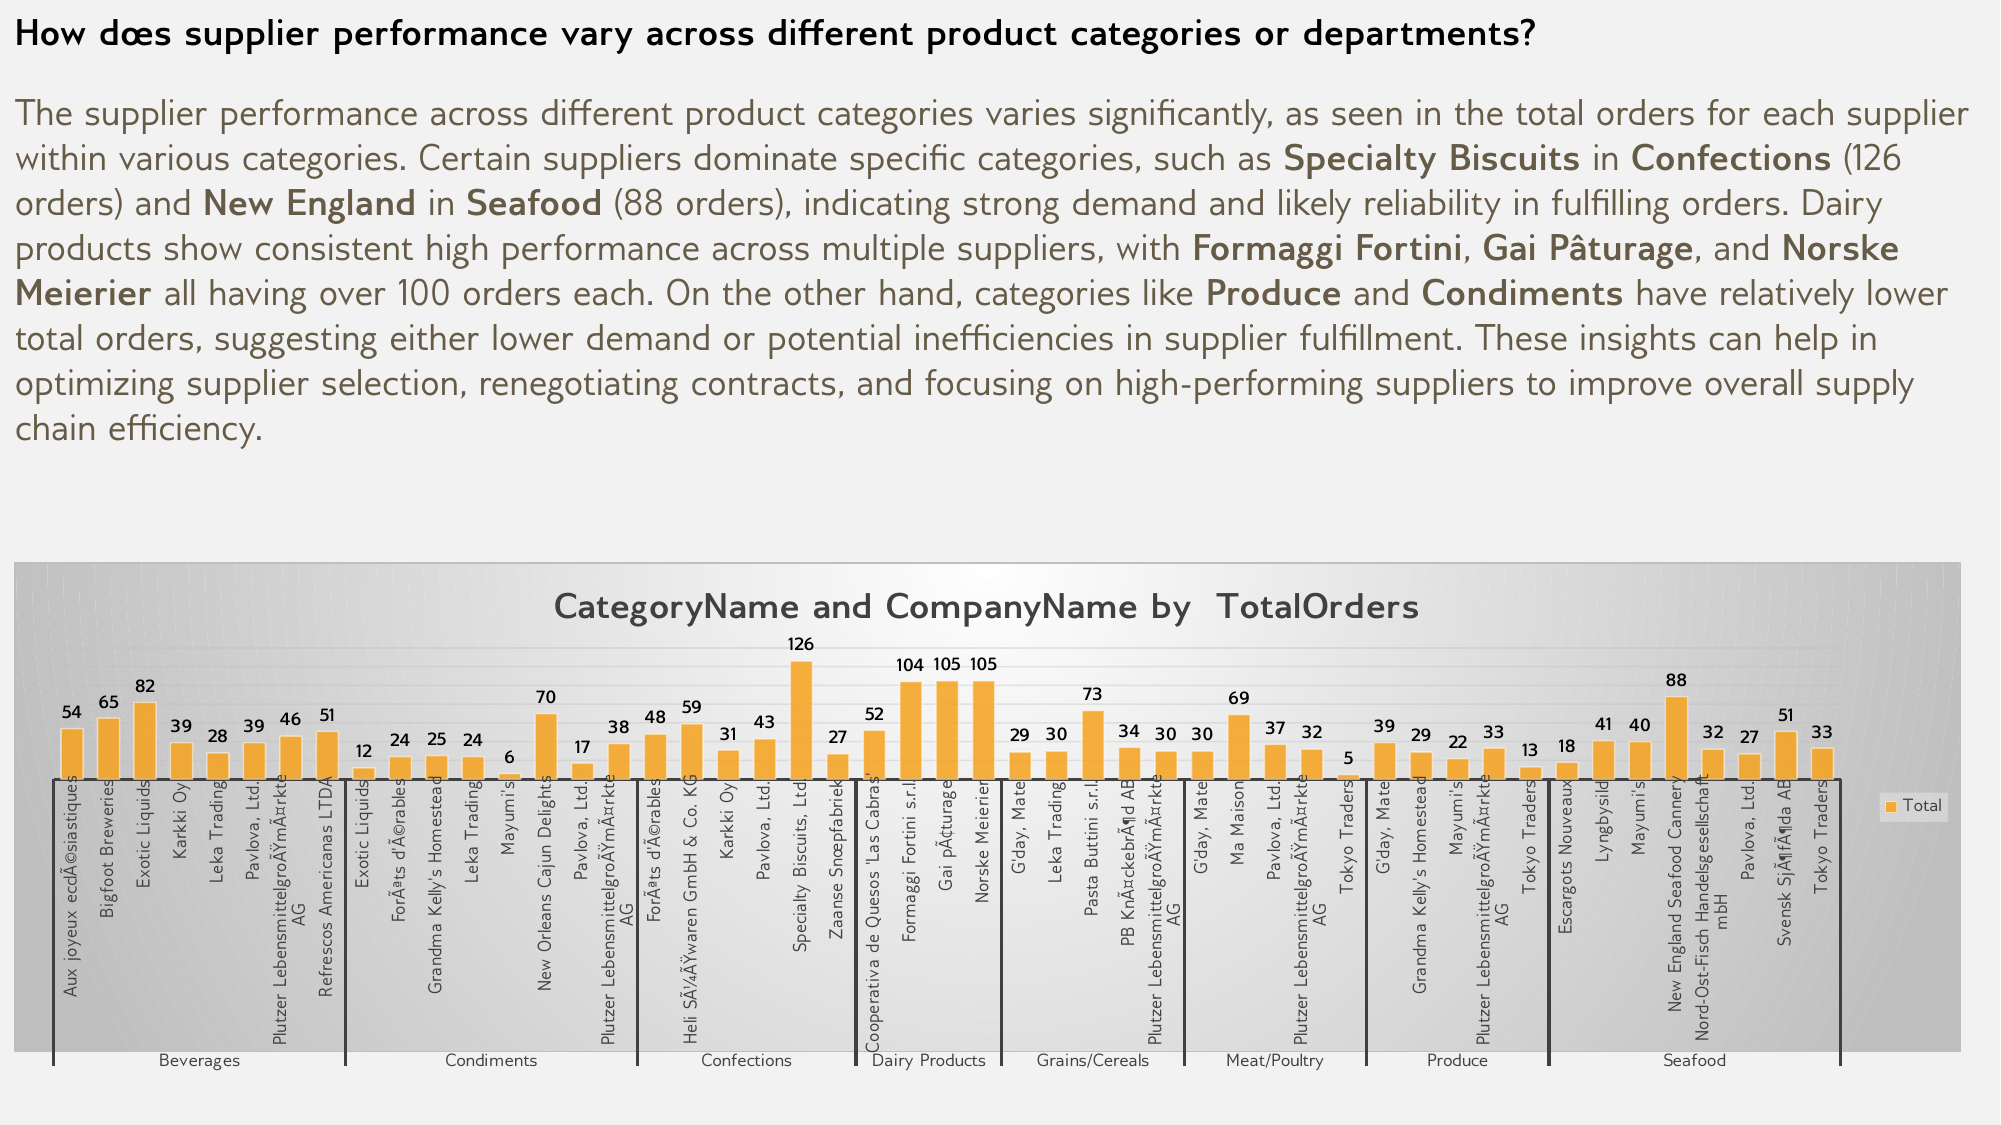

How does supplier performance vary across different product categories or departments?
The supplier performance across different product categories varies significantly, as seen in the total orders for each supplier within various categories. Certain suppliers dominate specific categories, such as Specialty Biscuits in Confections (126 orders) and New England in Seafood (88 orders), indicating strong demand and likely reliability in fulfilling orders. Dairy products show consistent high performance across multiple suppliers, with Formaggi Fortini, Gai Pâturage, and Norske Meierier all having over 100 orders each. On the other hand, categories like Produce and Condiments have relatively lower total orders, suggesting either lower demand or potential inefficiencies in supplier fulfillment. These insights can help in optimizing supplier selection, renegotiating contracts, and focusing on high-performing suppliers to improve overall supply chain efficiency.

### Chart: CategoryName and CompanyName by  TotalOrders

| Category | Total |
|---|---|
| Aux joyeux ecclÃ©siastiques | 54.0 |
| Bigfoot Breweries | 65.0 |
| Exotic Liquids | 82.0 |
| Karkki Oy | 39.0 |
| Leka Trading | 28.0 |
| Pavlova, Ltd. | 39.0 |
| Plutzer LebensmittelgroÃŸmÃ¤rkte AG | 46.0 |
| Refrescos Americanas LTDA | 51.0 |
| Exotic Liquids | 12.0 |
| ForÃªts d'Ã©rables | 24.0 |
| Grandma Kelly's Homestead | 25.0 |
| Leka Trading | 24.0 |
| Mayumi's | 6.0 |
| New Orleans Cajun Delights | 70.0 |
| Pavlova, Ltd. | 17.0 |
| Plutzer LebensmittelgroÃŸmÃ¤rkte AG | 38.0 |
| ForÃªts d'Ã©rables | 48.0 |
| Heli SÃ¼ÃŸwaren GmbH & Co. KG | 59.0 |
| Karkki Oy | 31.0 |
| Pavlova, Ltd. | 43.0 |
| Specialty Biscuits, Ltd. | 126.0 |
| Zaanse Snoepfabriek | 27.0 |
| Cooperativa de Quesos 'Las Cabras' | 52.0 |
| Formaggi Fortini s.r.l. | 104.0 |
| Gai pÃ¢turage | 105.0 |
| Norske Meierier | 105.0 |
| G'day, Mate | 29.0 |
| Leka Trading | 30.0 |
| Pasta Buttini s.r.l. | 73.0 |
| PB KnÃ¤ckebrÃ¶d AB | 34.0 |
| Plutzer LebensmittelgroÃŸmÃ¤rkte AG | 30.0 |
| G'day, Mate | 30.0 |
| Ma Maison | 69.0 |
| Pavlova, Ltd. | 37.0 |
| Plutzer LebensmittelgroÃŸmÃ¤rkte AG | 32.0 |
| Tokyo Traders | 5.0 |
| G'day, Mate | 39.0 |
| Grandma Kelly's Homestead | 29.0 |
| Mayumi's | 22.0 |
| Plutzer LebensmittelgroÃŸmÃ¤rkte AG | 33.0 |
| Tokyo Traders | 13.0 |
| Escargots Nouveaux | 18.0 |
| Lyngbysild | 41.0 |
| Mayumi's | 40.0 |
| New England Seafood Cannery | 88.0 |
| Nord-Ost-Fisch Handelsgesellschaft mbH | 32.0 |
| Pavlova, Ltd. | 27.0 |
| Svensk SjÃ¶fÃ¶da AB | 51.0 |
| Tokyo Traders | 33.0 |